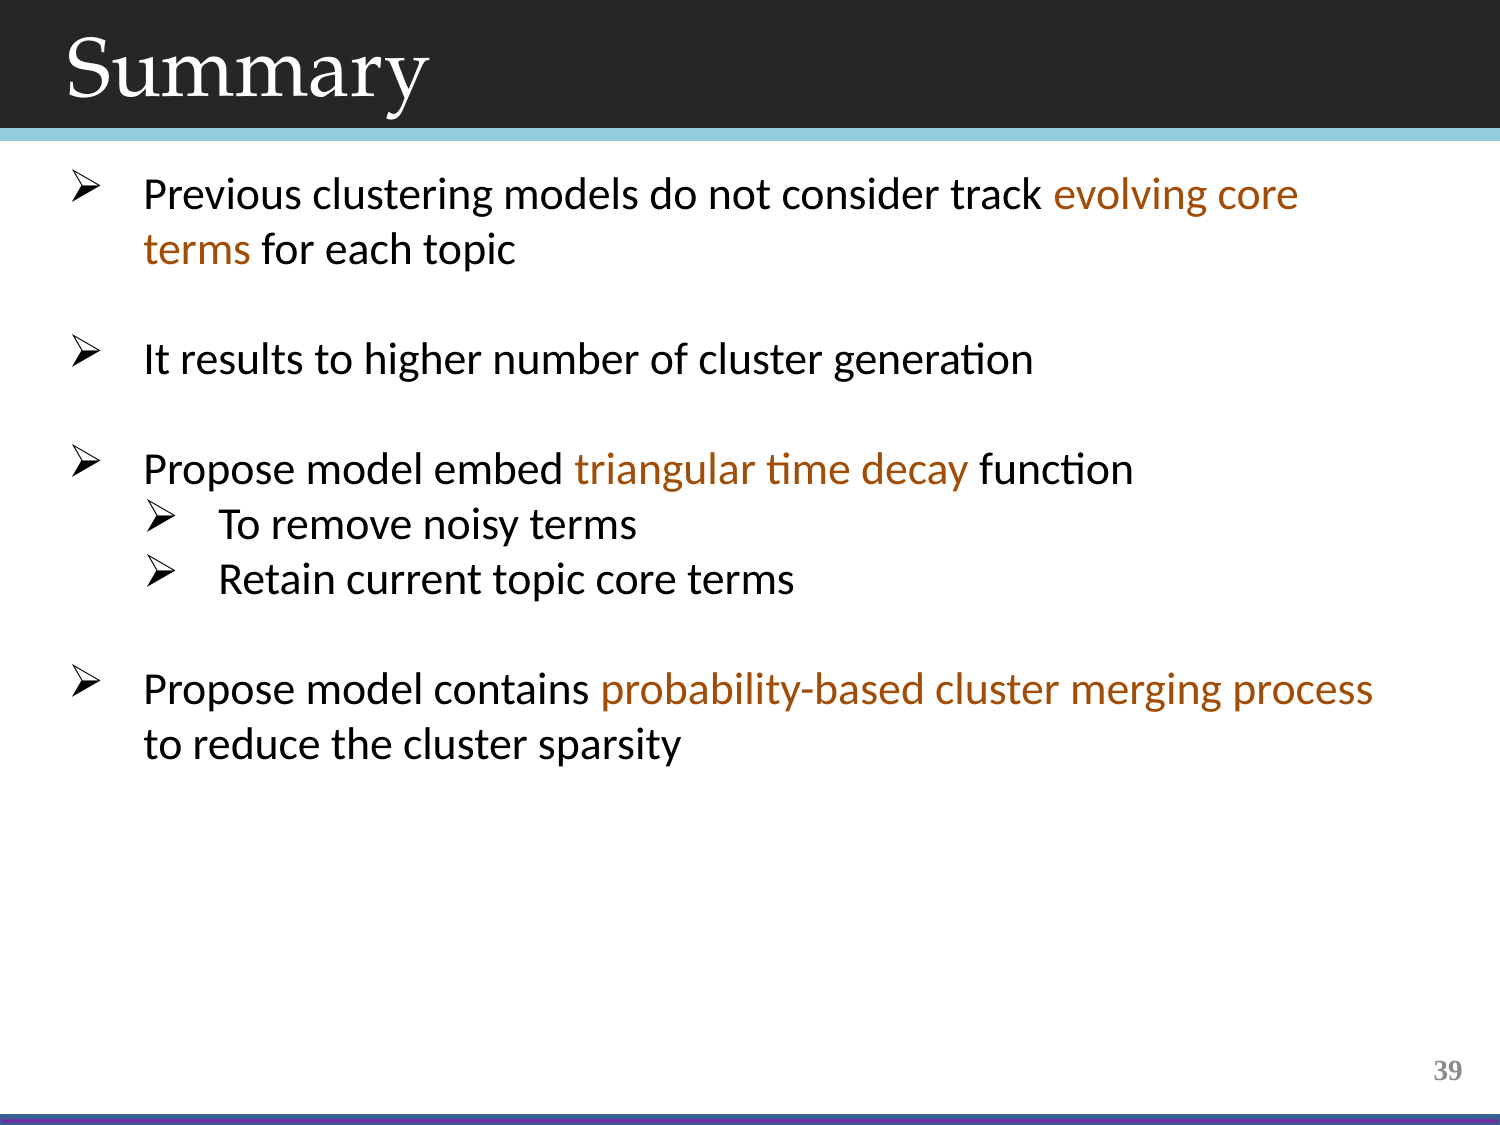

Summary
Previous clustering models do not consider track evolving core terms for each topic

It results to higher number of cluster generation

Propose model embed triangular time decay function
To remove noisy terms
Retain current topic core terms

Propose model contains probability-based cluster merging process  to reduce the cluster sparsity

39